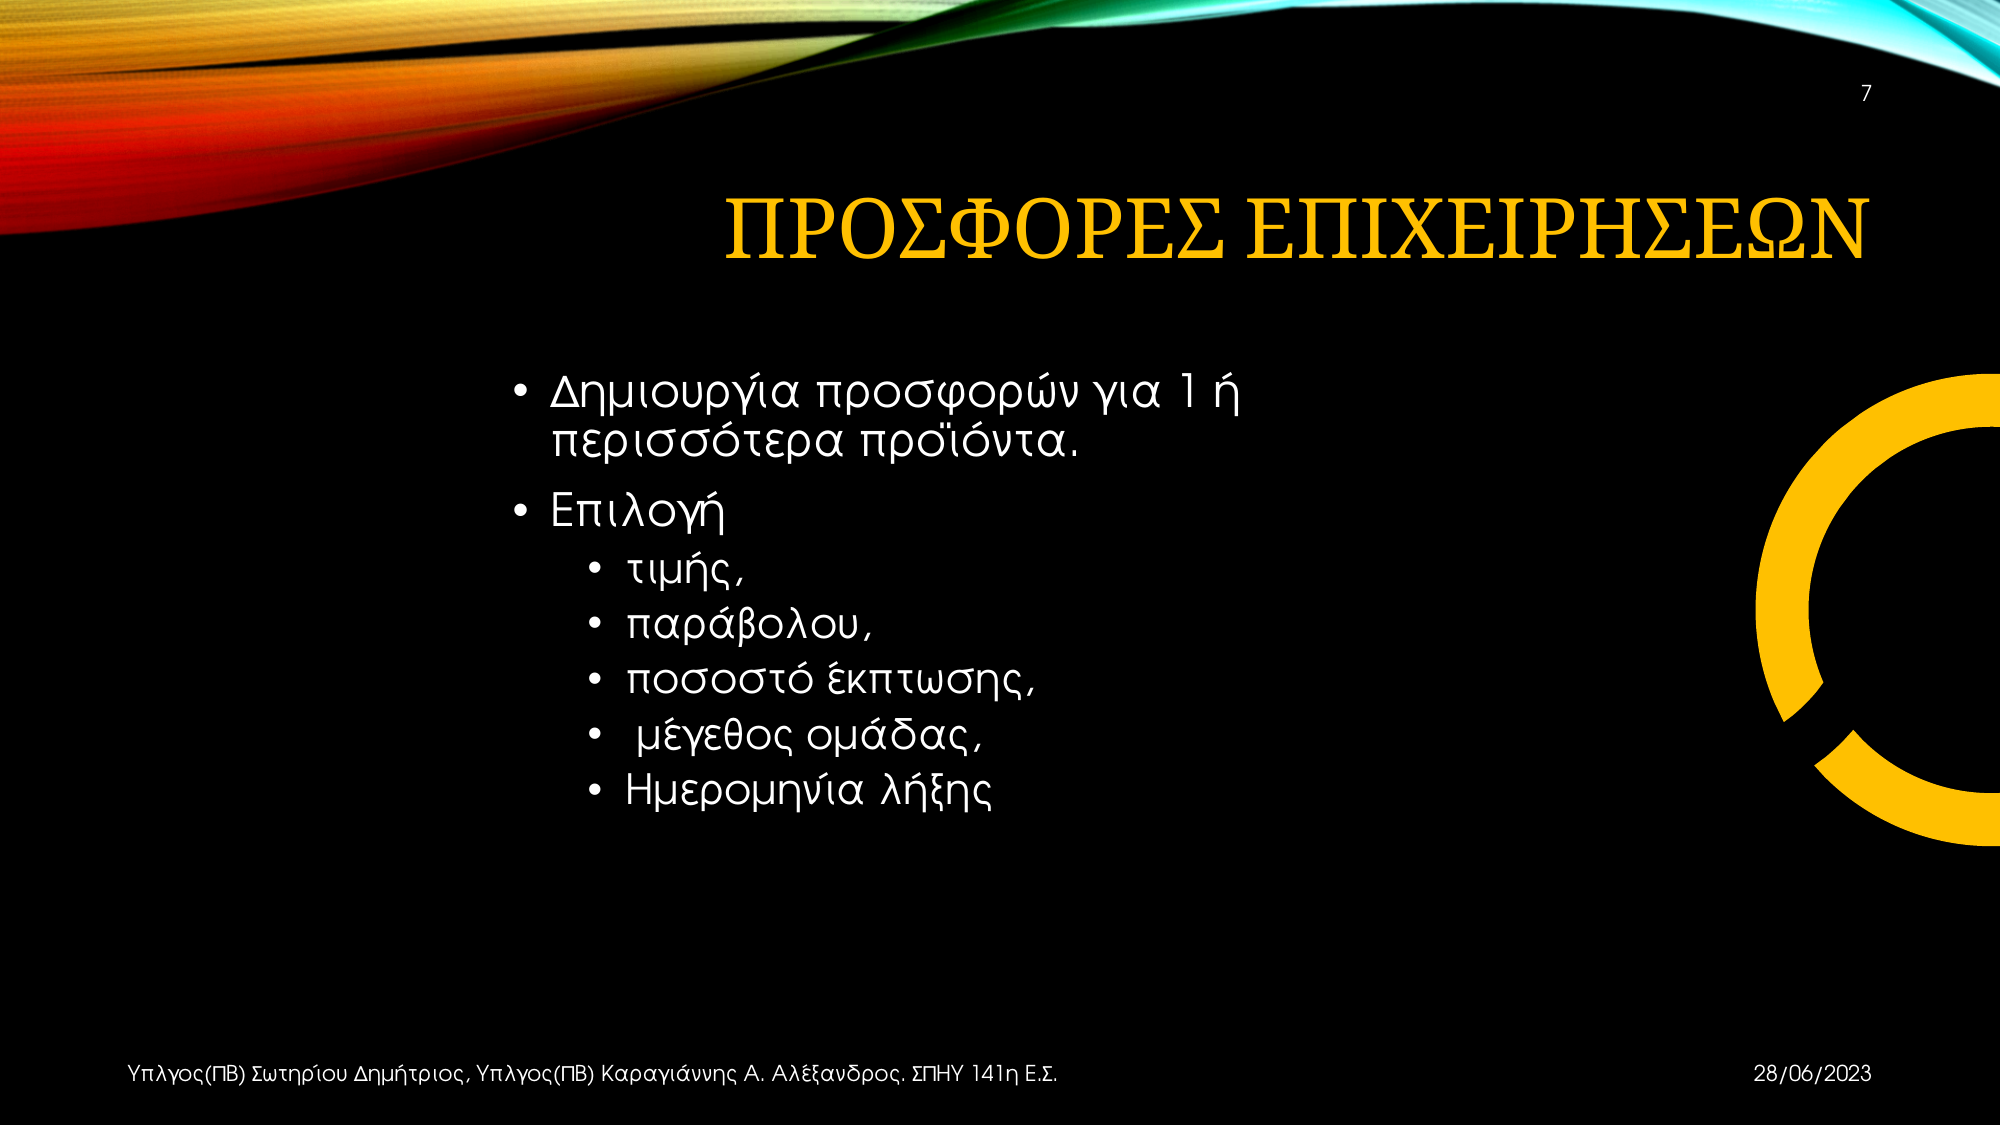

7
# Προσφορες Επιχειρησεων
Δημιουργία προσφορών για 1 ή περισσότερα προϊόντα.
Επιλογή
τιμής,
παράβολου,
ποσοστό έκπτωσης,
 μέγεθος ομάδας,
Ημερομηνία λήξης

Υπλγος(ΠΒ) Σωτηρίου Δημήτριος, Υπλγος(ΠΒ) Καραγιάννης Α. Αλέξανδρος. ΣΠΗΥ 141η Ε.Σ.
28/06/2023